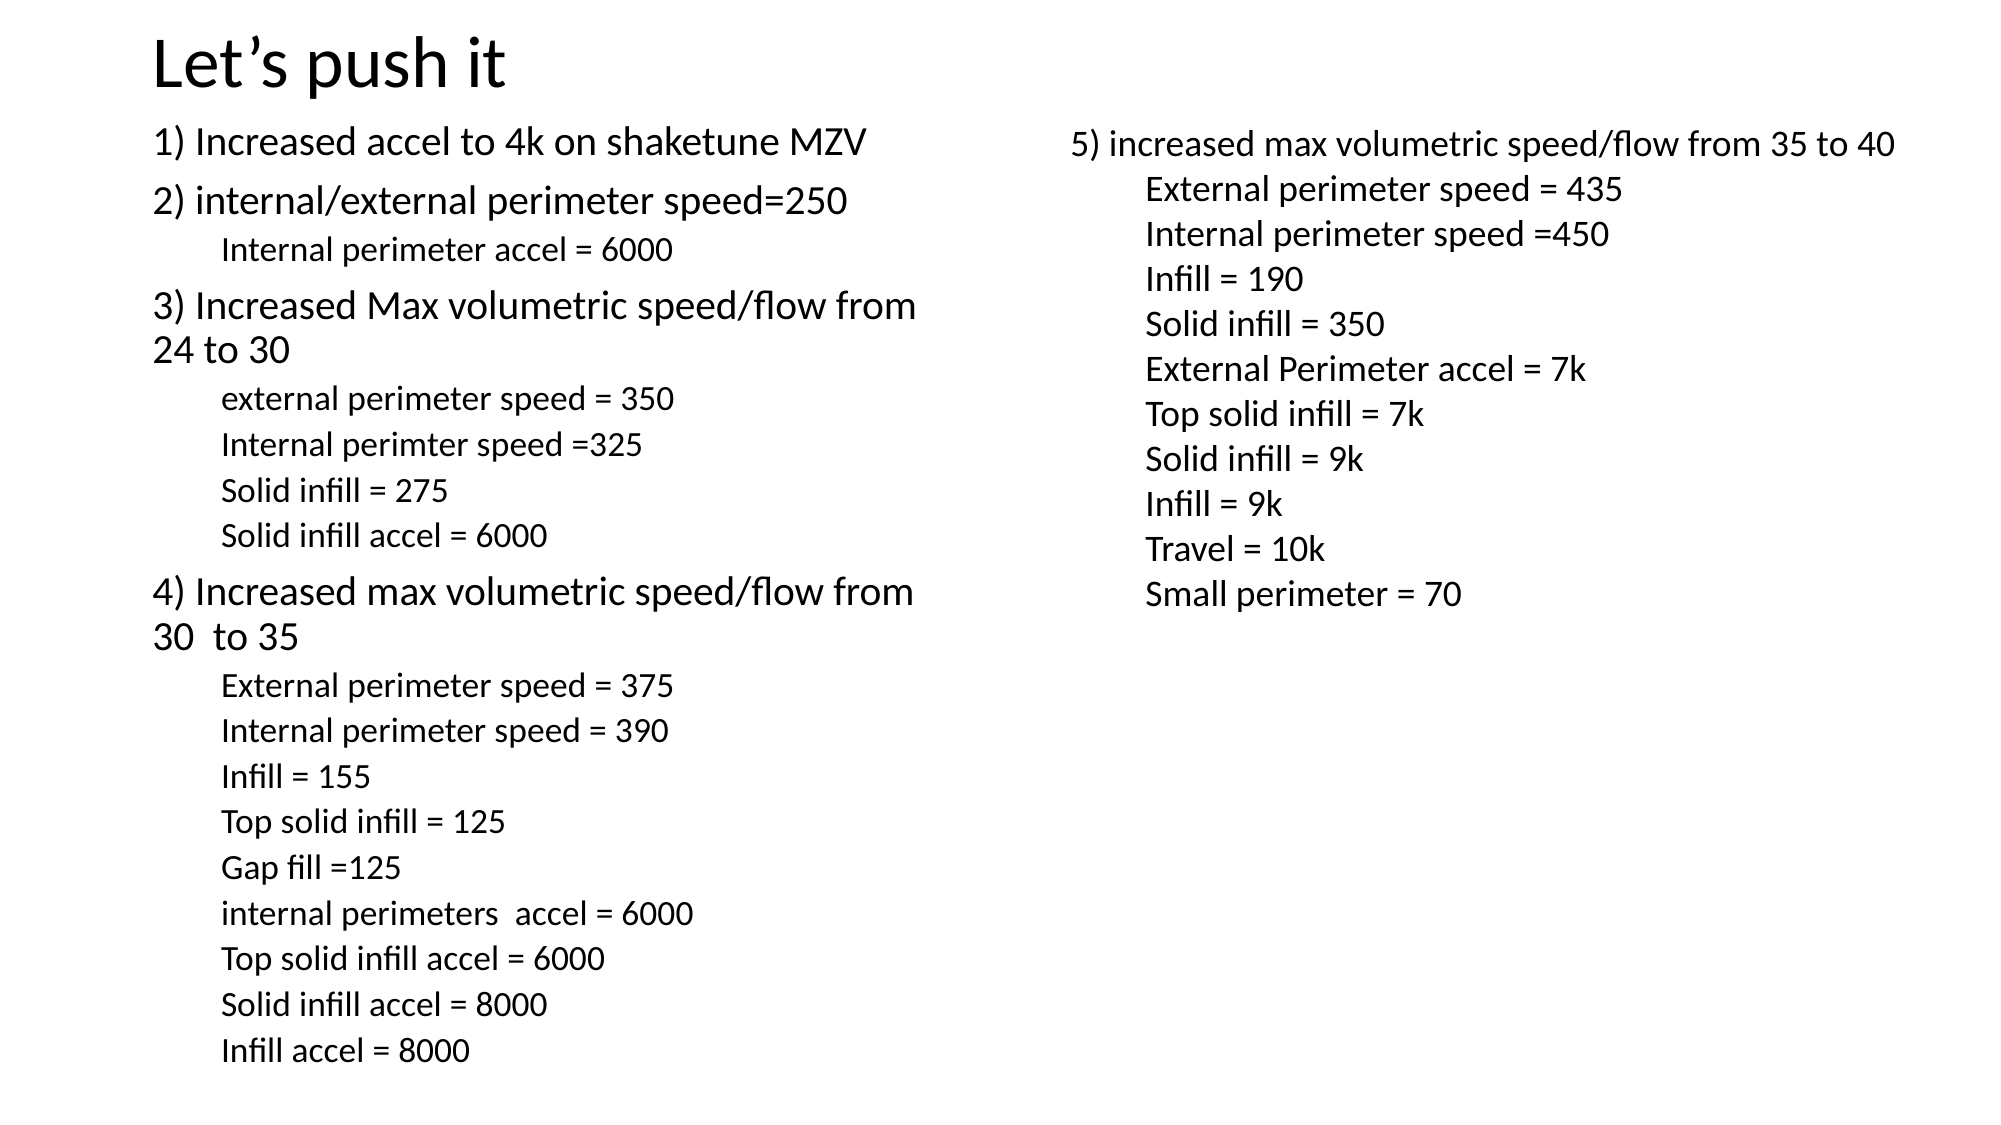

# Let’s push it
1) Increased accel to 4k on shaketune MZV
2) internal/external perimeter speed=250
Internal perimeter accel = 6000
3) Increased Max volumetric speed/flow from 24 to 30
external perimeter speed = 350
Internal perimter speed =325
Solid infill = 275
Solid infill accel = 6000
4) Increased max volumetric speed/flow from 30  to 35
External perimeter speed = 375
Internal perimeter speed = 390
Infill = 155
Top solid infill = 125
Gap fill =125
internal perimeters  accel = 6000
Top solid infill accel = 6000
Solid infill accel = 8000
Infill accel = 8000

5) increased max volumetric speed/flow from 35 to 40
External perimeter speed = 435
Internal perimeter speed =450
Infill = 190
Solid infill = 350
External Perimeter accel = 7k
Top solid infill = 7k
Solid infill = 9k
Infill = 9k
Travel = 10k
Small perimeter = 70